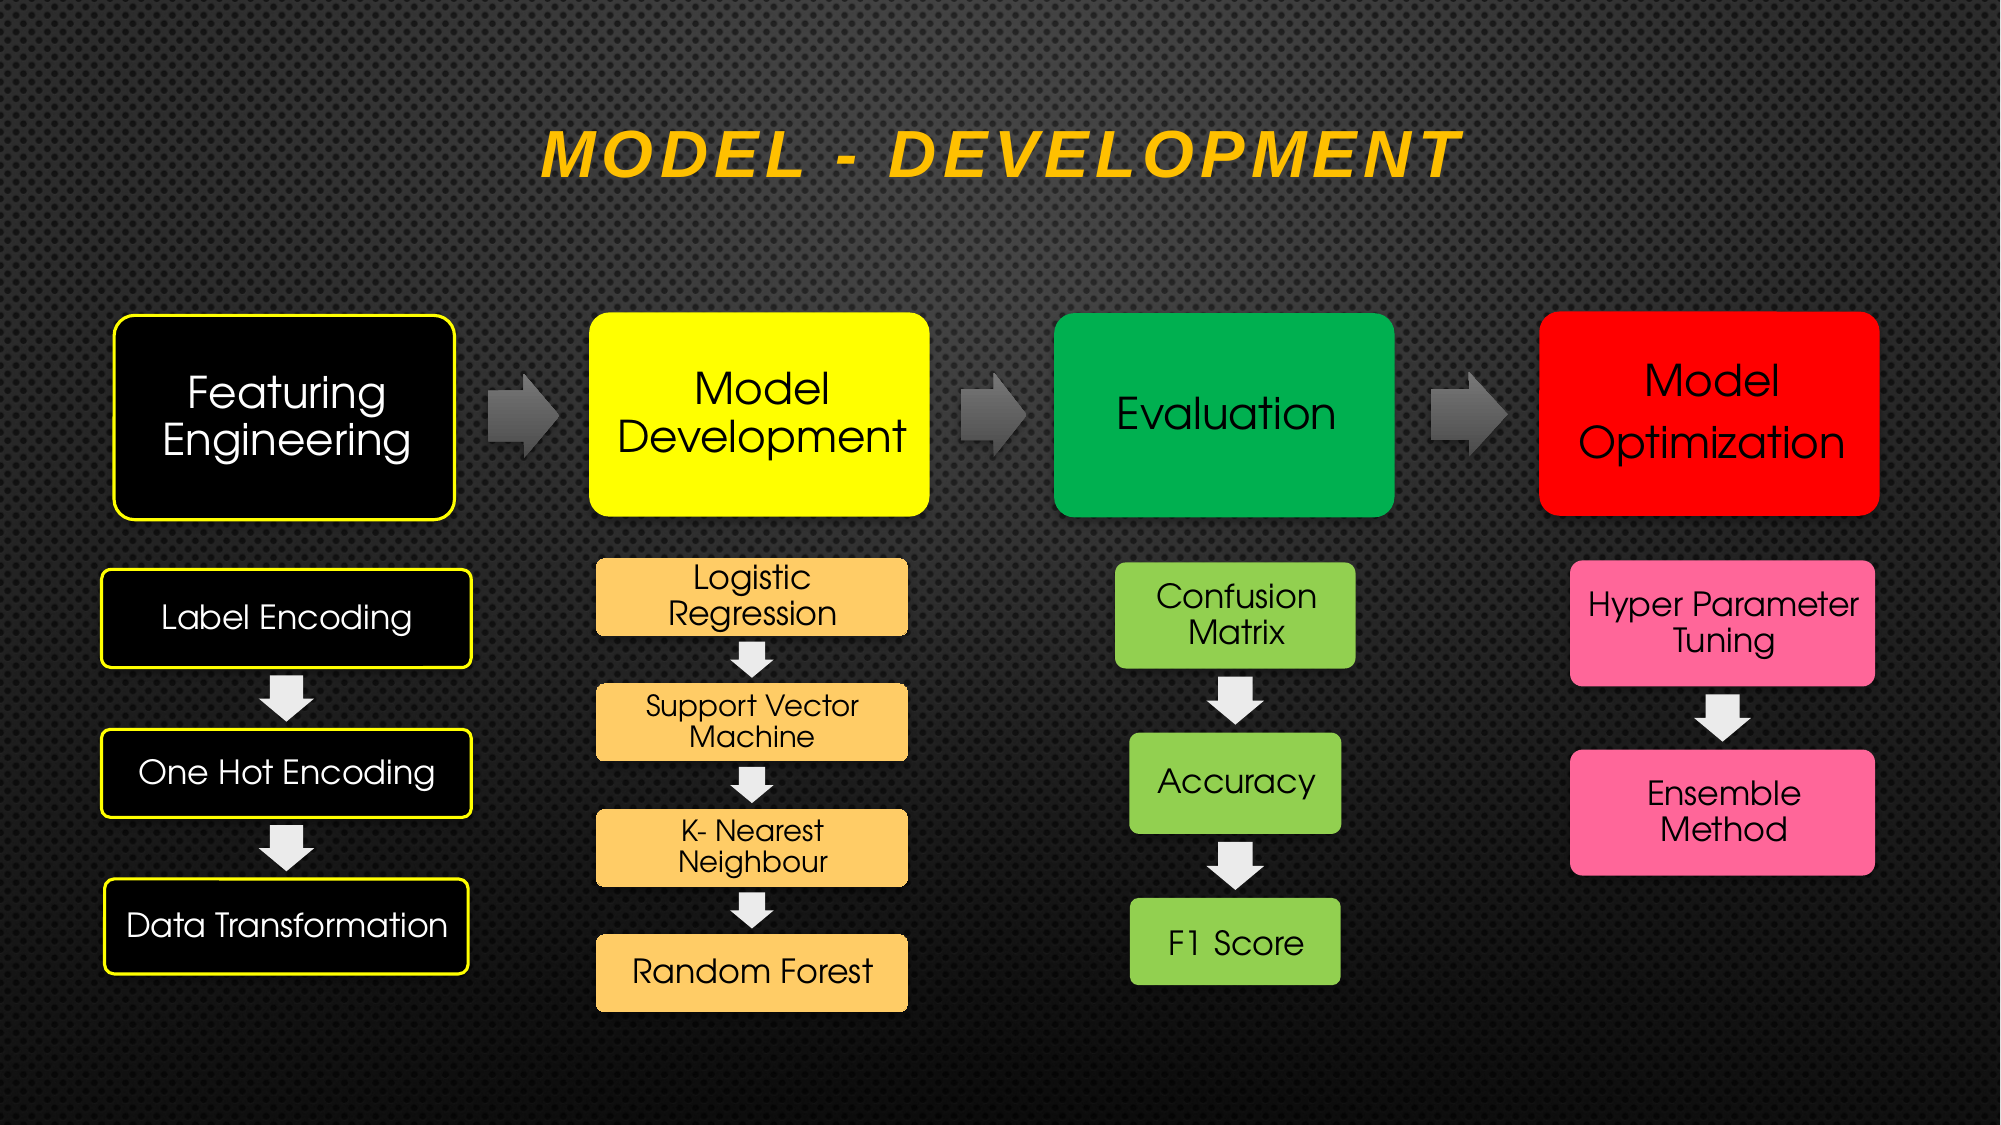

Model - development
Featuring Engineering

Model Development

Evaluation

Model
Optimization

Logistic Regression

Support Vector Machine

K- Nearest Neighbour

Random Forest
Hyper Parameter Tuning

Ensemble Method
Confusion Matrix

Accuracy

F1 Score
Label Encoding

One Hot Encoding

Data Transformation